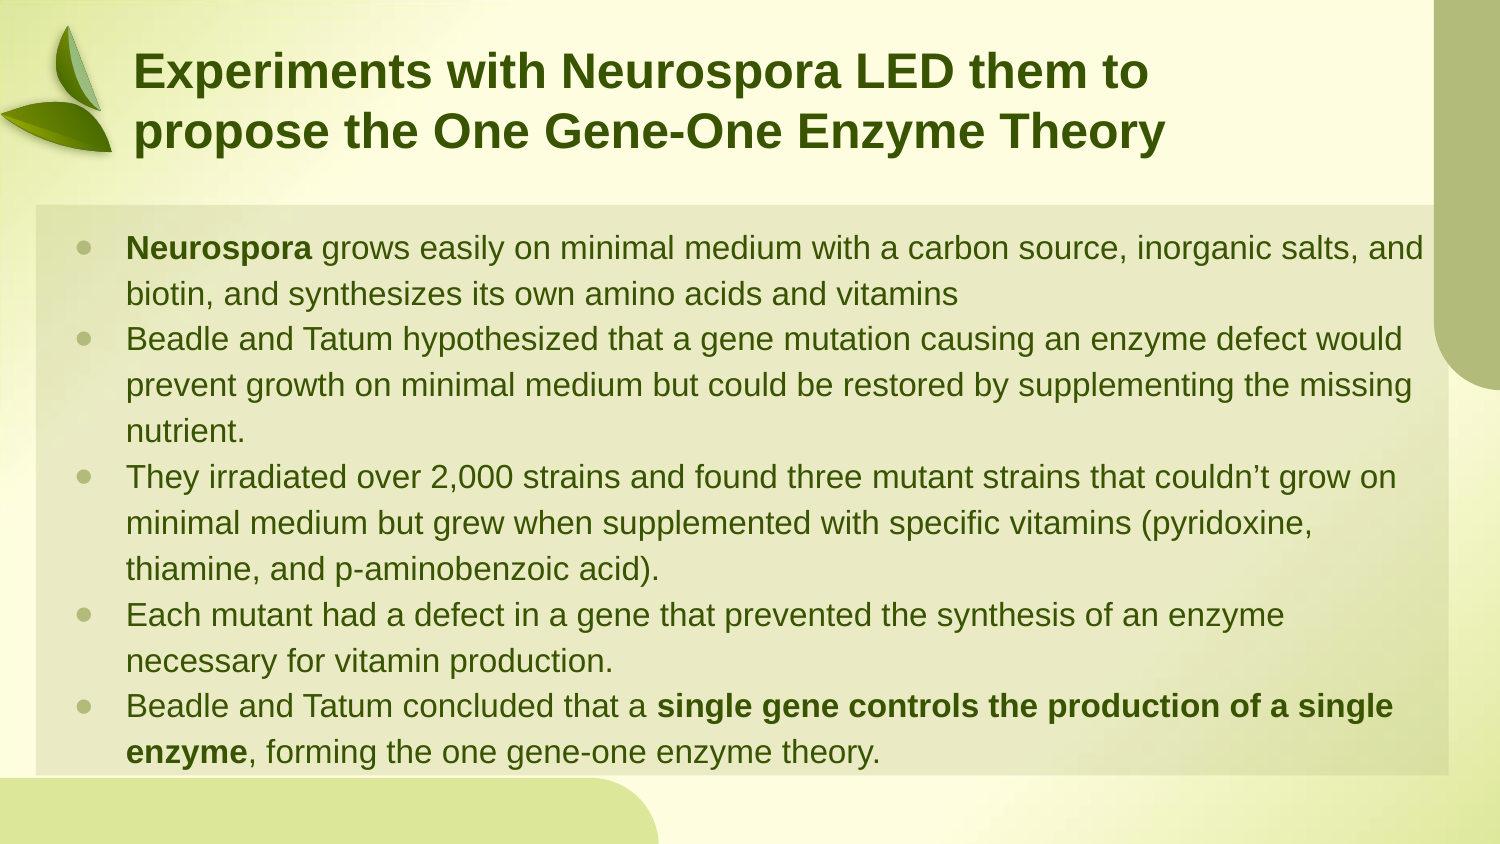

# Experiments with Neurospora LED them to propose the One Gene-One Enzyme Theory
Neurospora grows easily on minimal medium with a carbon source, inorganic salts, and biotin, and synthesizes its own amino acids and vitamins
Beadle and Tatum hypothesized that a gene mutation causing an enzyme defect would prevent growth on minimal medium but could be restored by supplementing the missing nutrient.
They irradiated over 2,000 strains and found three mutant strains that couldn’t grow on minimal medium but grew when supplemented with specific vitamins (pyridoxine, thiamine, and p-aminobenzoic acid).
Each mutant had a defect in a gene that prevented the synthesis of an enzyme necessary for vitamin production.
Beadle and Tatum concluded that a single gene controls the production of a single enzyme, forming the one gene-one enzyme theory.